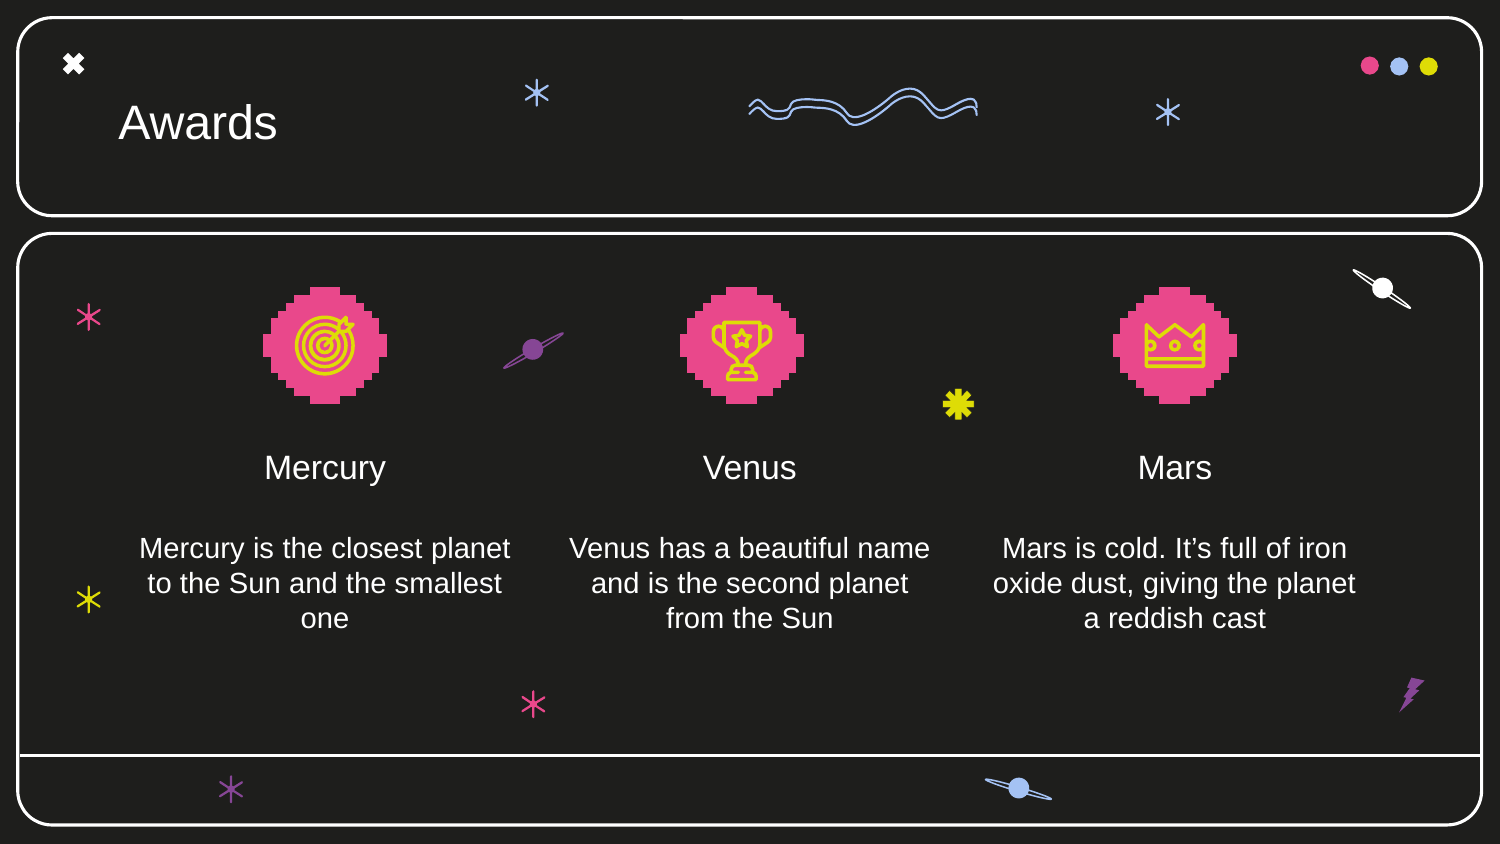

Awards

# Mercury
Venus
Mars
Mercury is the closest planet to the Sun and the smallest one
Venus has a beautiful name and is the second planet from the Sun
Mars is cold. It’s full of iron oxide dust, giving the planet a reddish cast